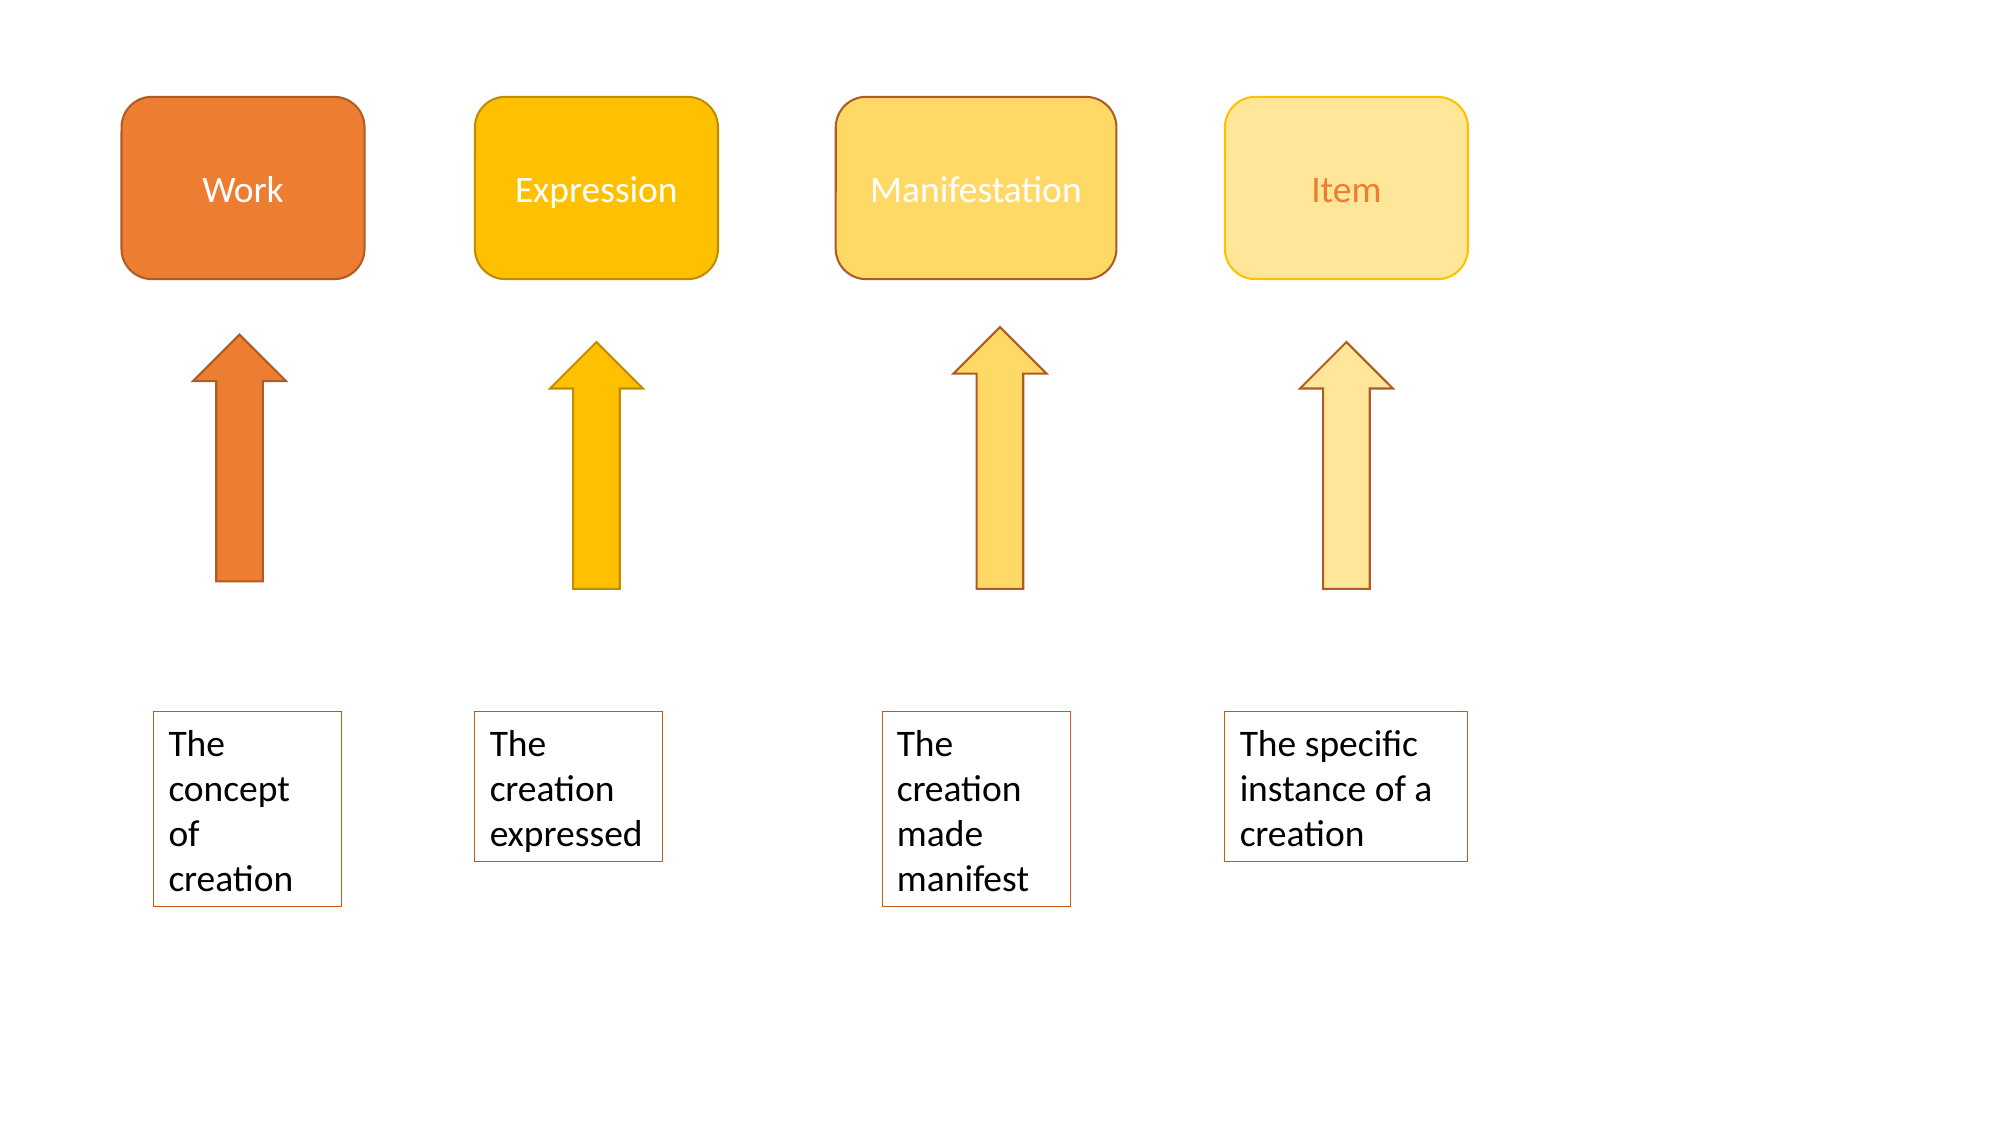

Item
Expression
Manifestation
Work

The concept of creation
The creation
expressed
The creation made manifest
The specific instance of a  creation